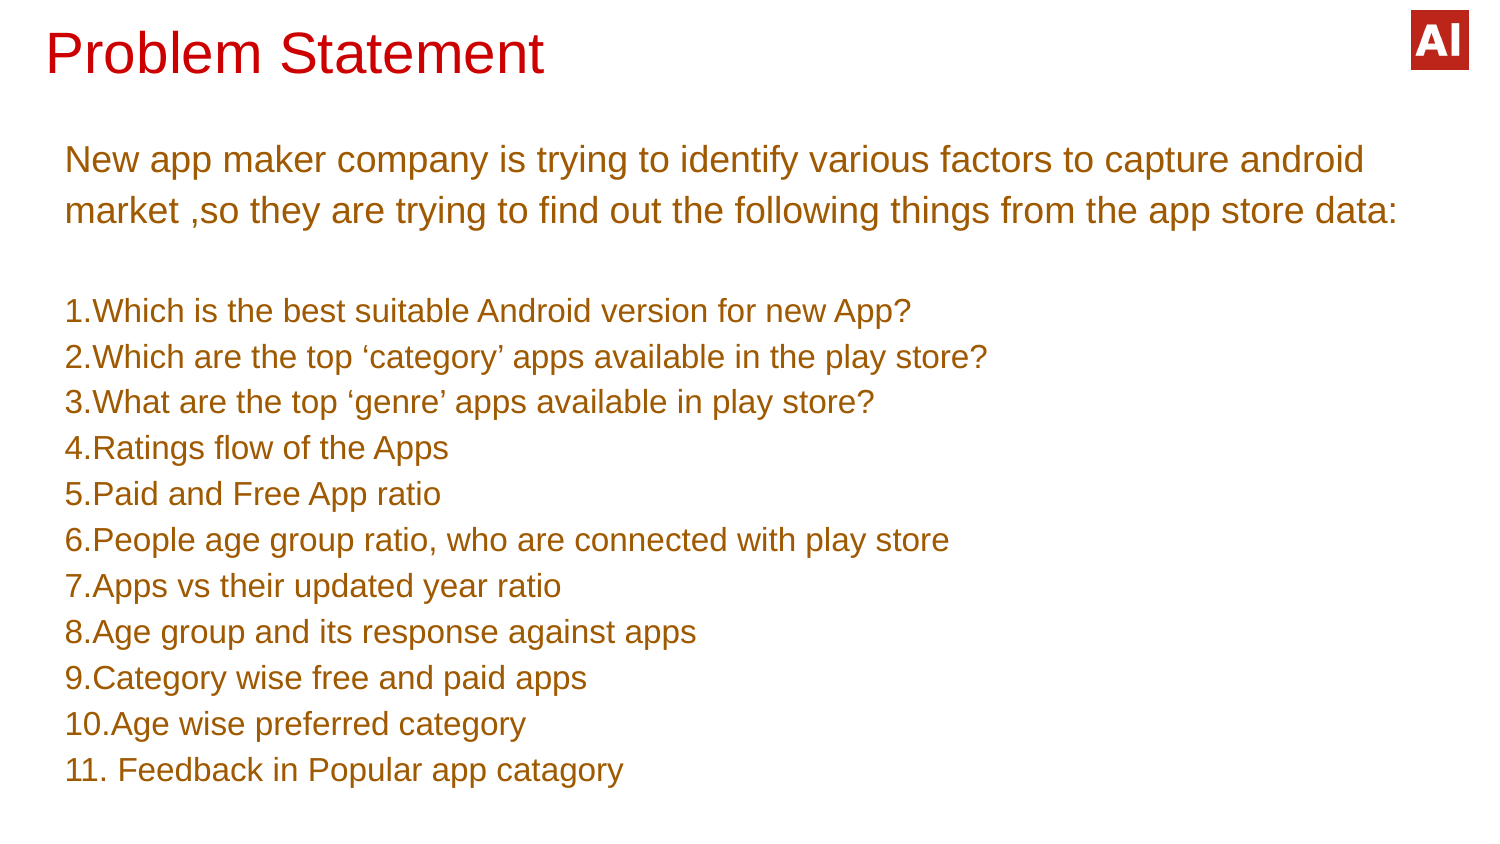

# Problem Statement
New app maker company is trying to identify various factors to capture android market ,so they are trying to find out the following things from the app store data:

1.Which is the best suitable Android version for new App?
2.Which are the top ‘category’ apps available in the play store?
3.What are the top ‘genre’ apps available in play store?
4.Ratings flow of the Apps
5.Paid and Free App ratio
6.People age group ratio, who are connected with play store
7.Apps vs their updated year ratio
8.Age group and its response against apps
9.Category wise free and paid apps
10.Age wise preferred category
11. Feedback in Popular app catagory